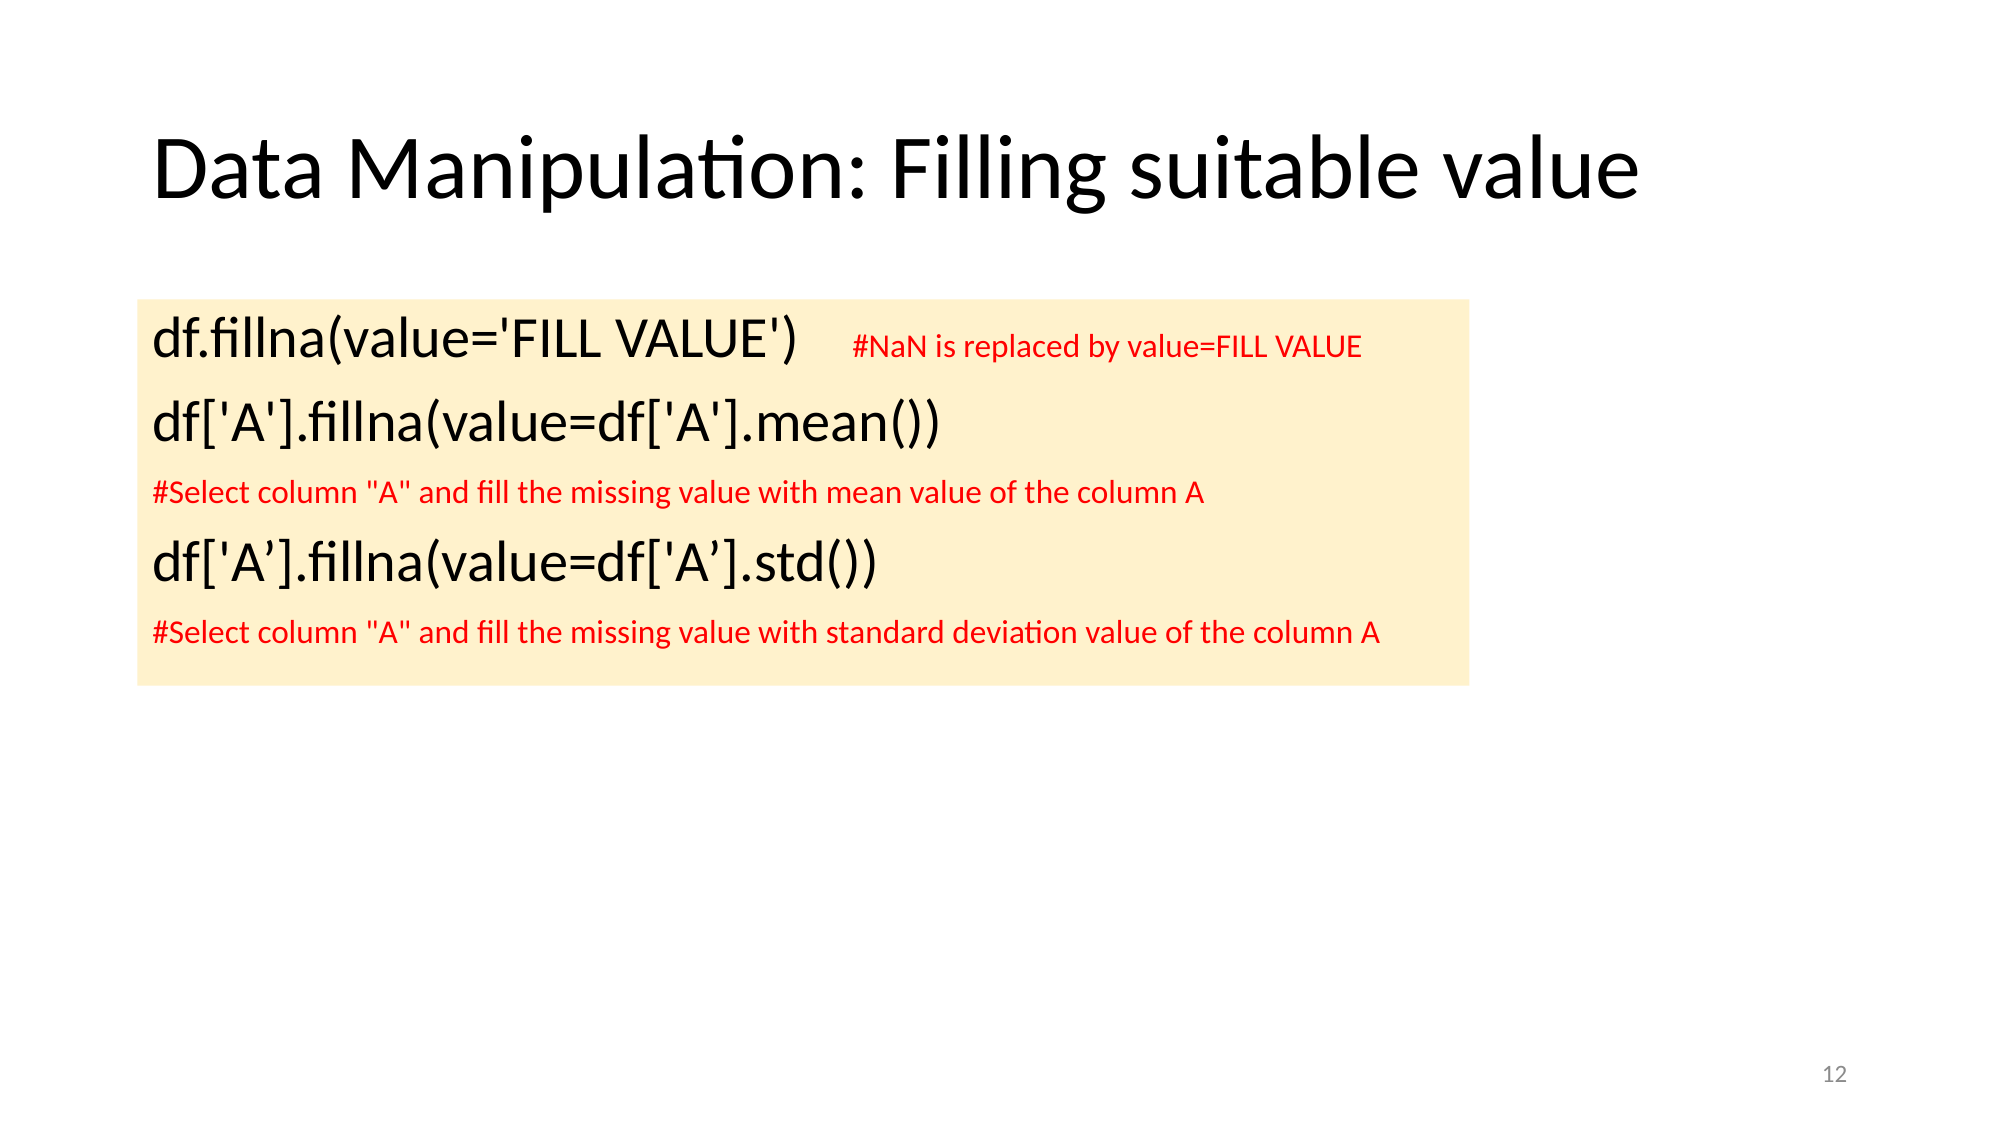

# Data Manipulation: Filling suitable value
df.fillna(value='FILL VALUE')    #NaN is replaced by value=FILL VALUE
df['A'].fillna(value=df['A'].mean())
#Select column "A" and fill the missing value with mean value of the column A
df['A’].fillna(value=df['A’].std())
#Select column "A" and fill the missing value with standard deviation value of the column A

12